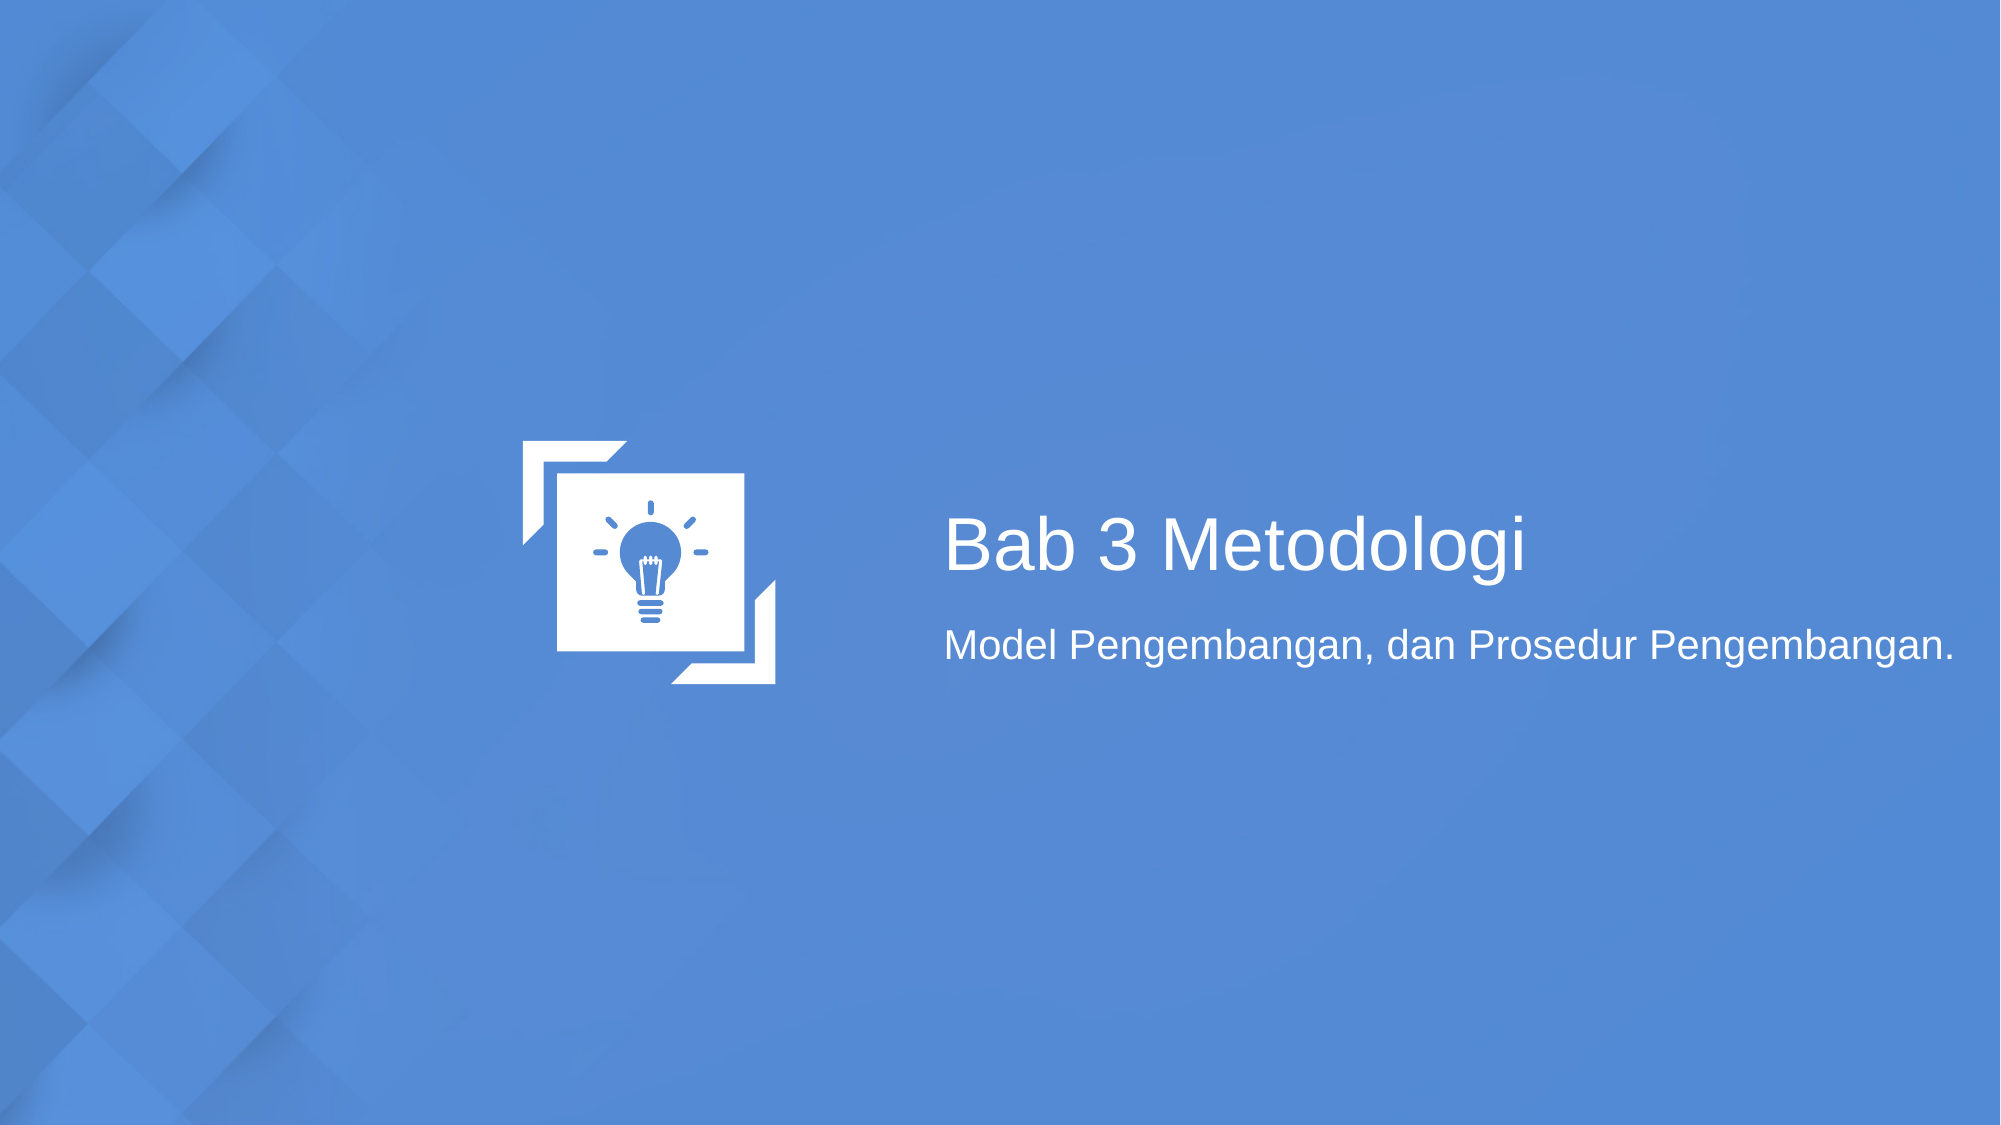

Bab 3 Metodologi
Model Pengembangan, dan Prosedur Pengembangan.